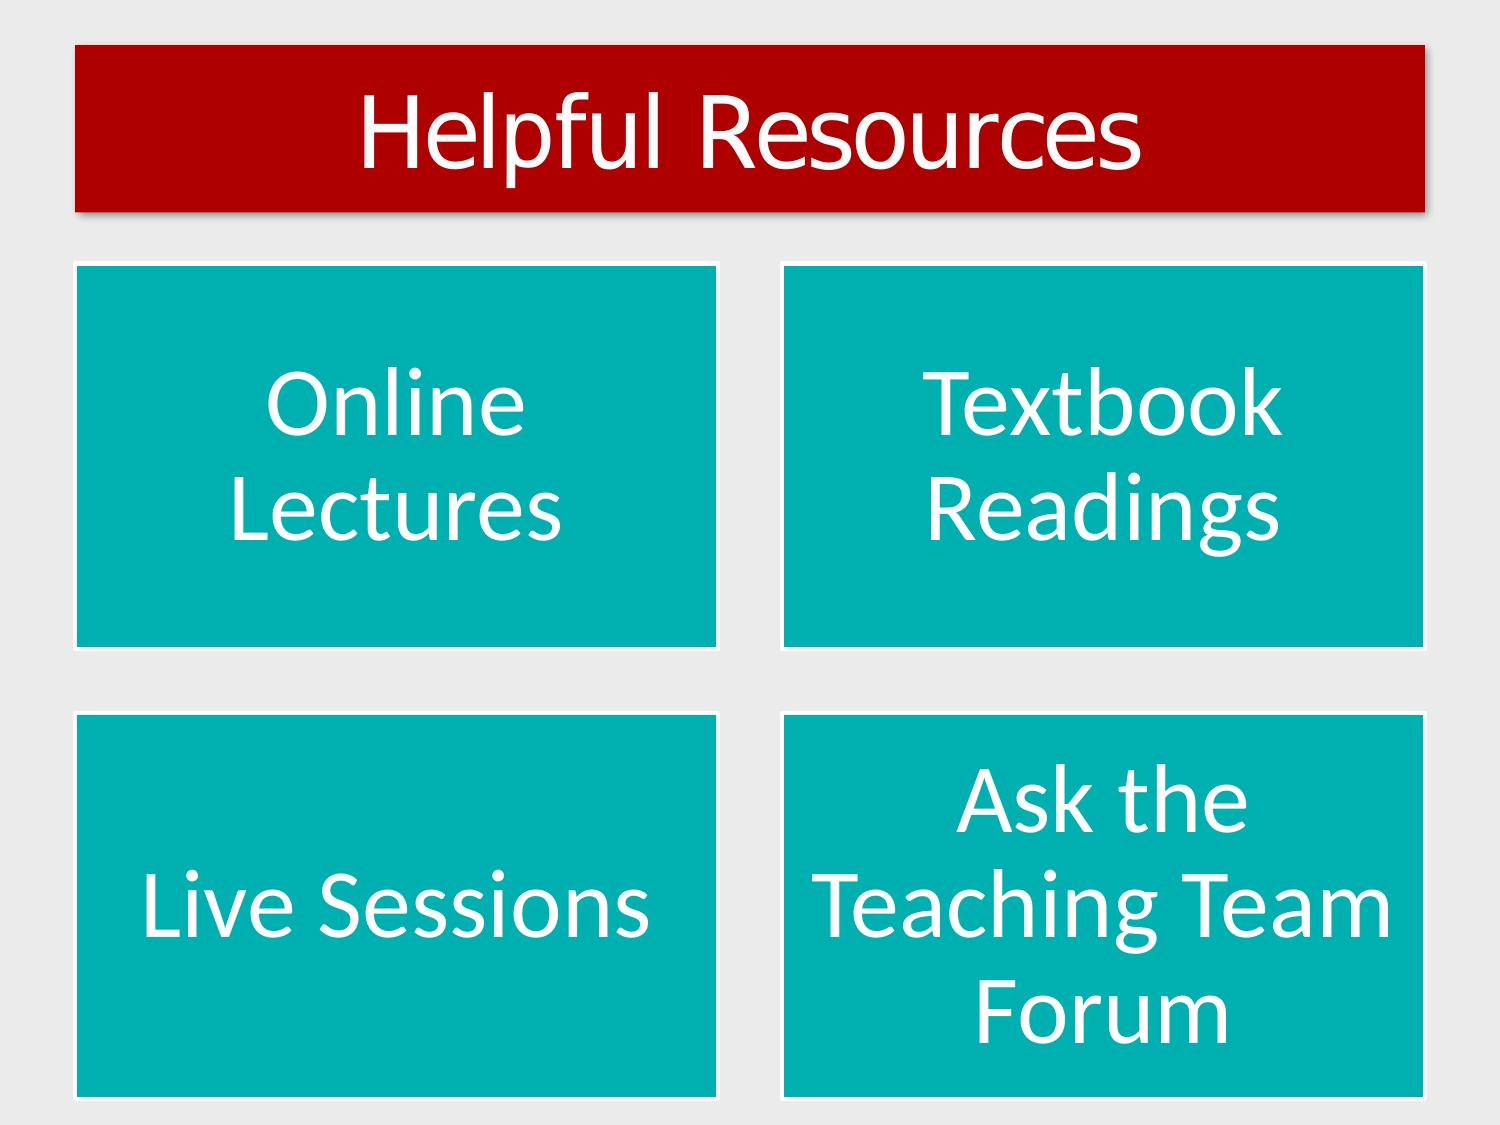

# Helpful Resources
Online Lectures
Textbook Readings
Live Sessions
Ask the Teaching Team Forum